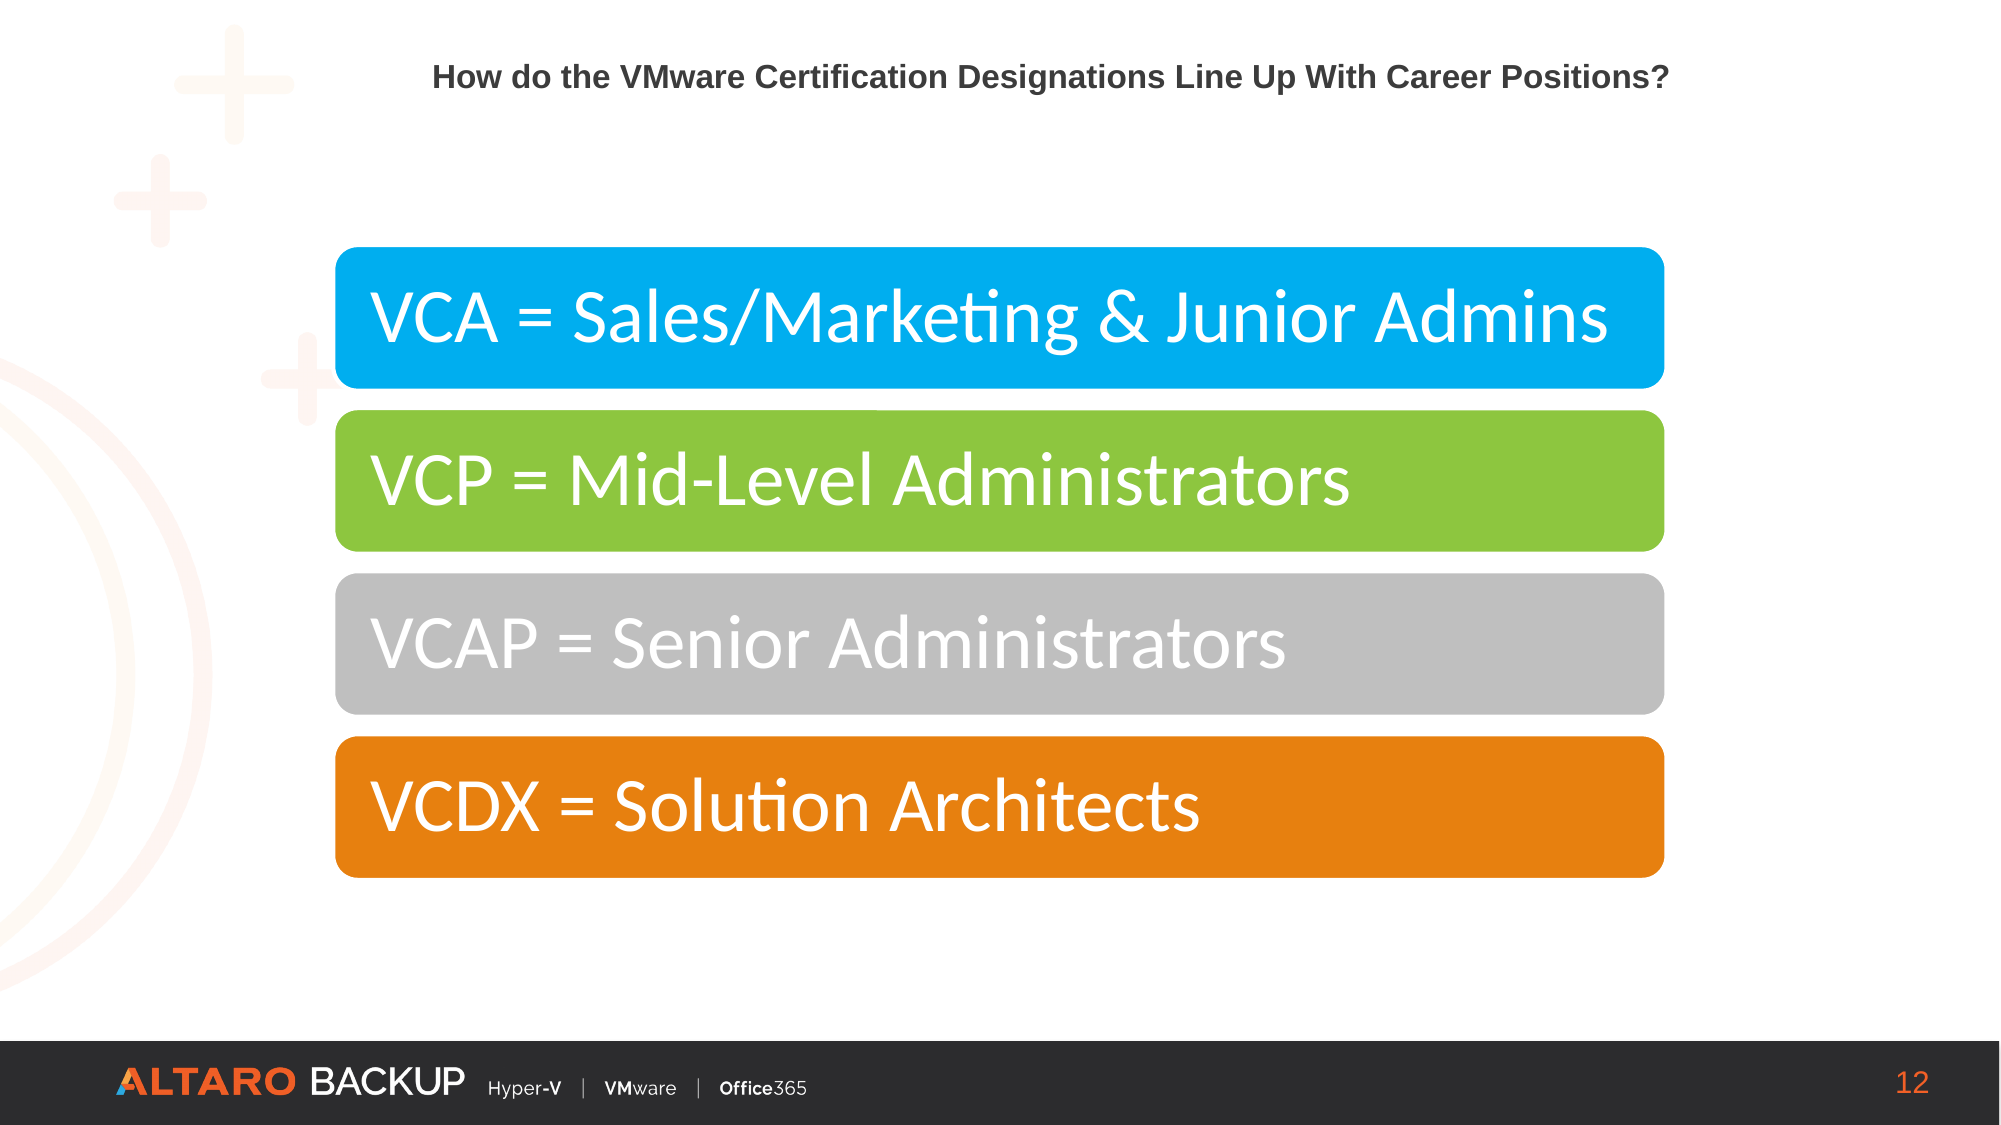

How do the VMware Certification Designations Line Up With Career Positions?
VCA = Sales/Marketing & Junior Admins
VCP = Mid-Level Administrators
VCAP = Senior Administrators
VCDX = Solution Architects